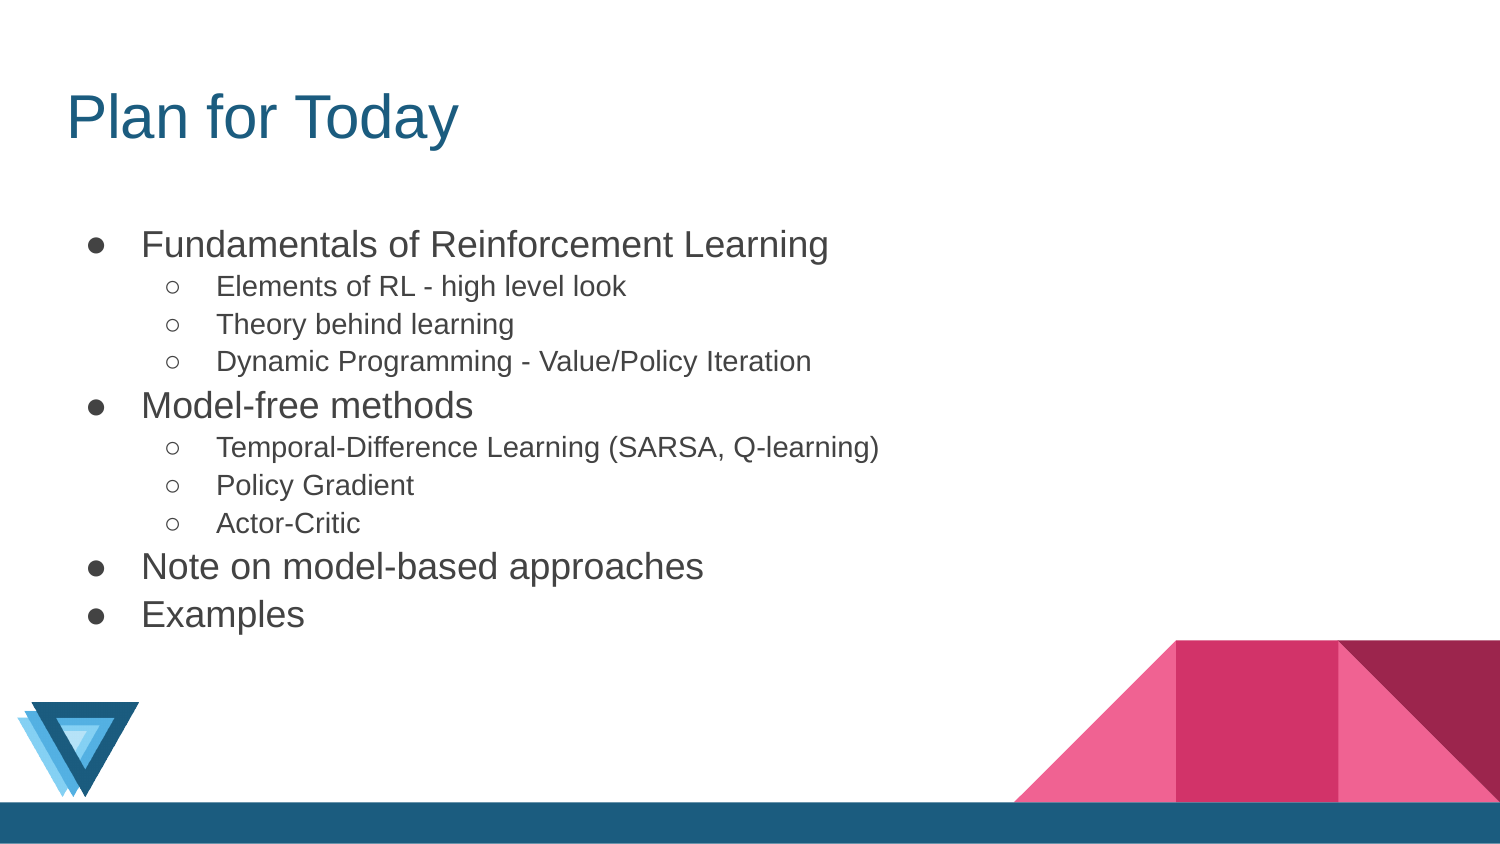

# Plan for Today
Fundamentals of Reinforcement Learning
Elements of RL - high level look
Theory behind learning
Dynamic Programming - Value/Policy Iteration
Model-free methods
Temporal-Difference Learning (SARSA, Q-learning)
Policy Gradient
Actor-Critic
Note on model-based approaches
Examples